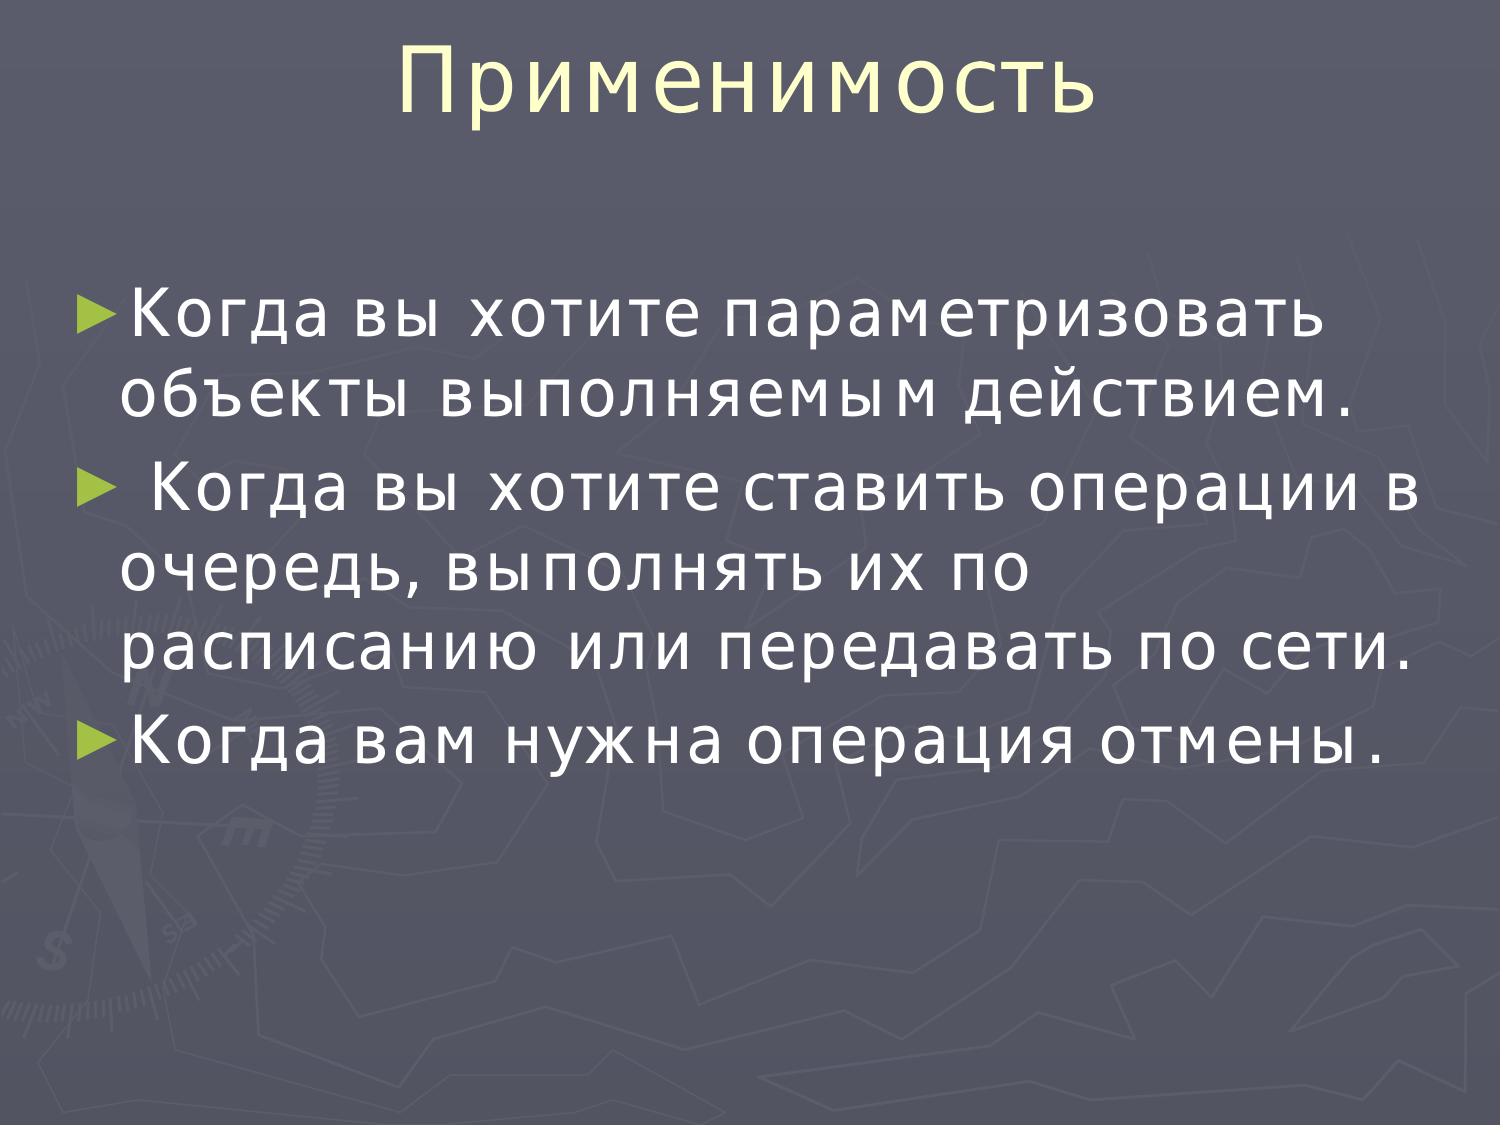

# Применимость
Когда вы хотите параметризовать объекты выполняемым действием.
 Когда вы хотите ставить операции в очередь, выполнять их по расписанию или передавать по сети.
Когда вам нужна операция отмены.